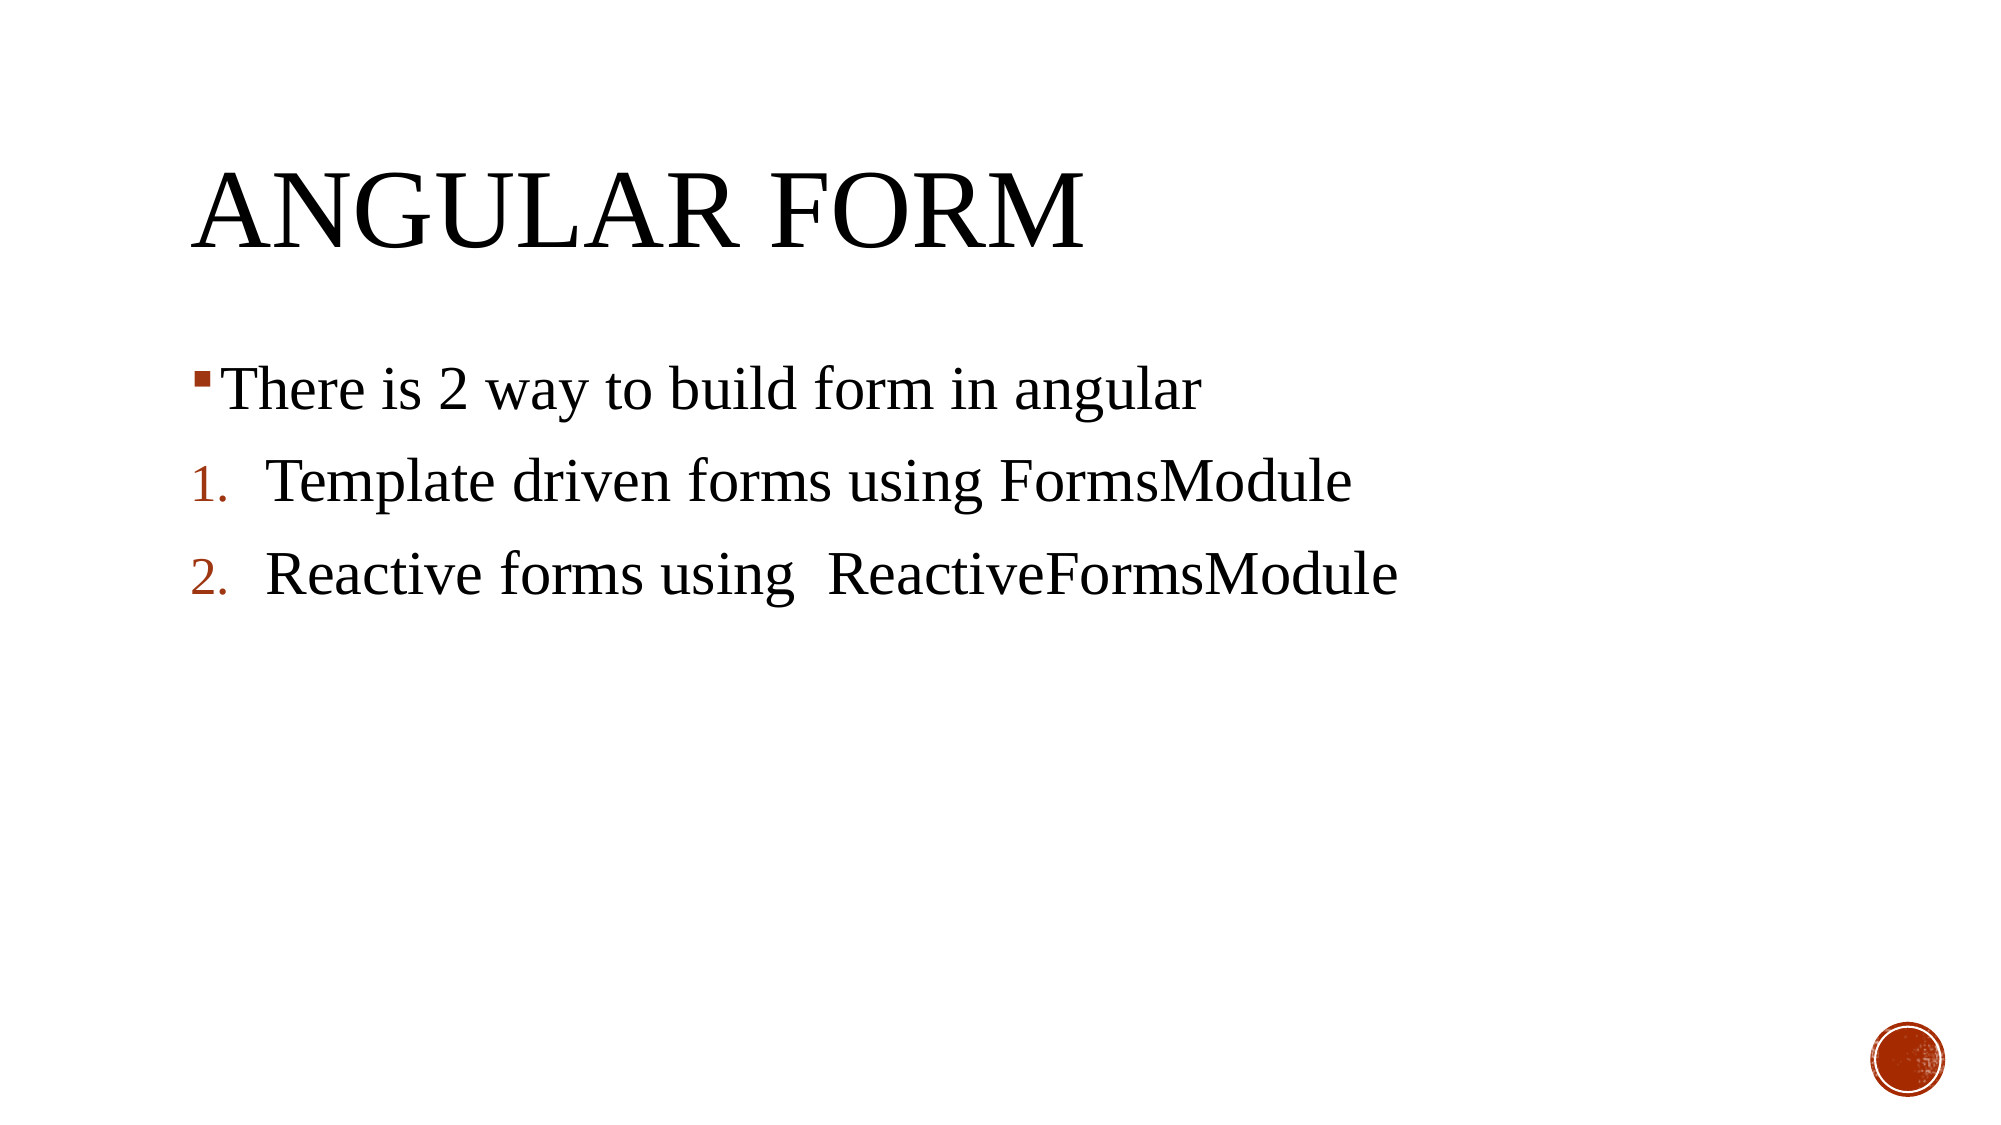

# Angular form
There is 2 way to build form in angular
Template driven forms using FormsModule
Reactive forms using  ReactiveFormsModule